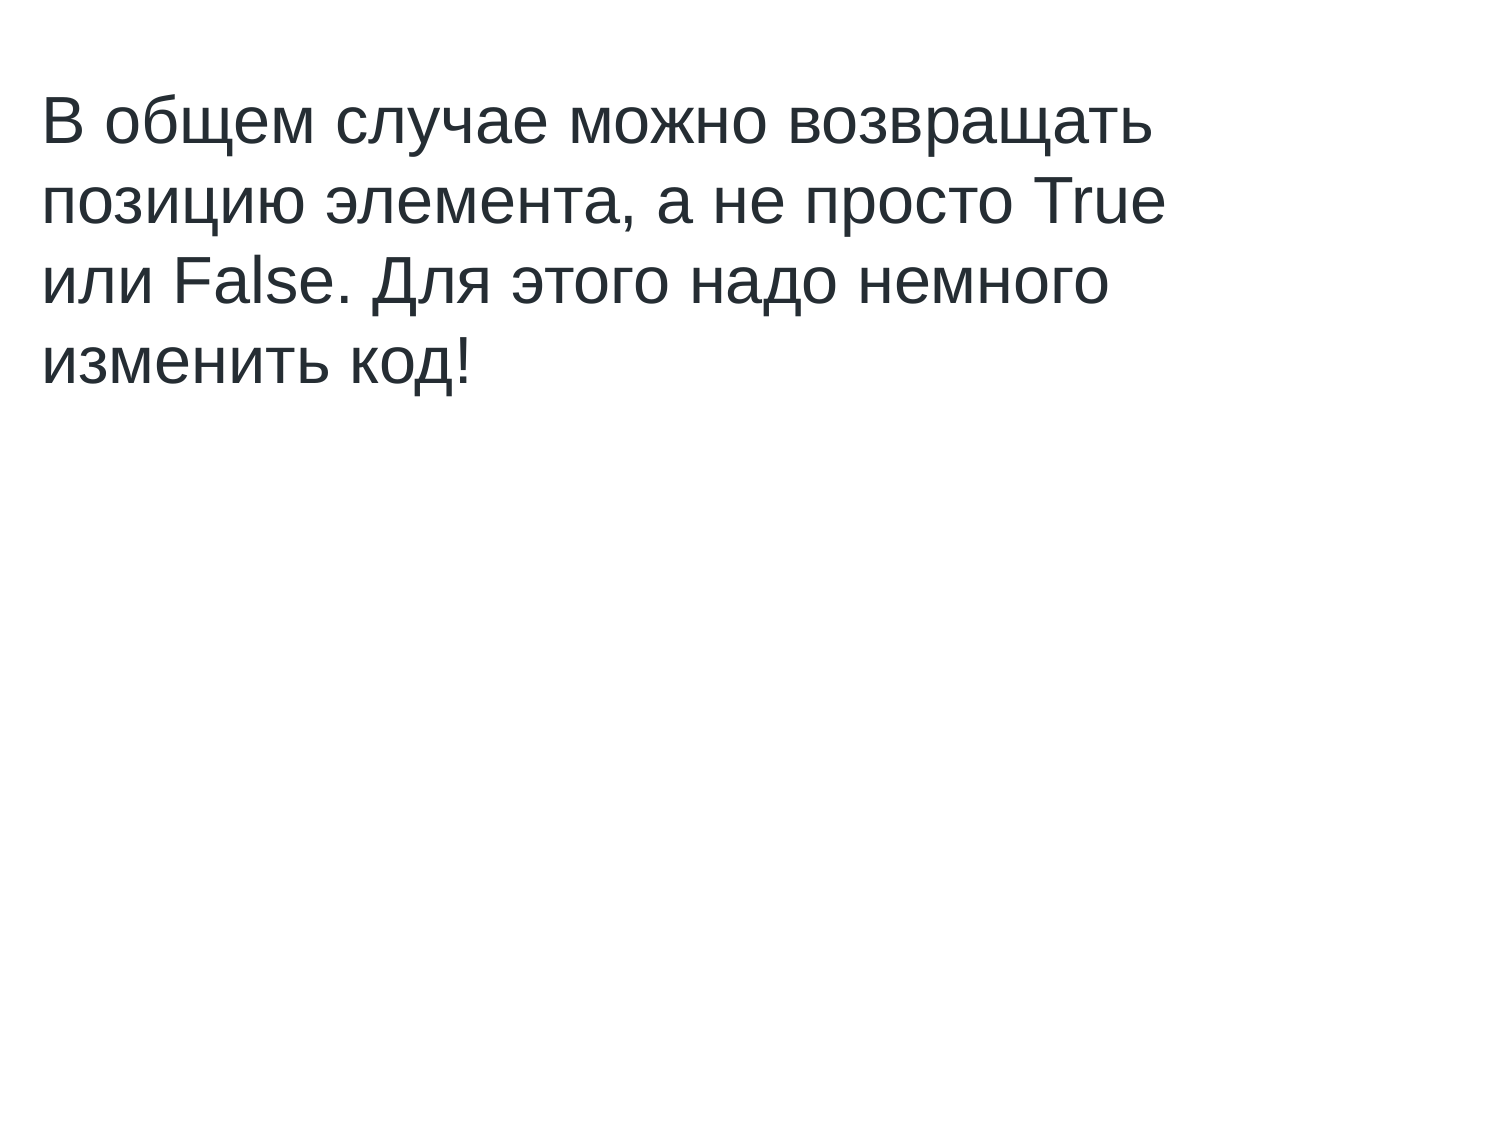

В общем случае можно возвращать позицию элемента, а не просто True или False. Для этого надо немного изменить код!